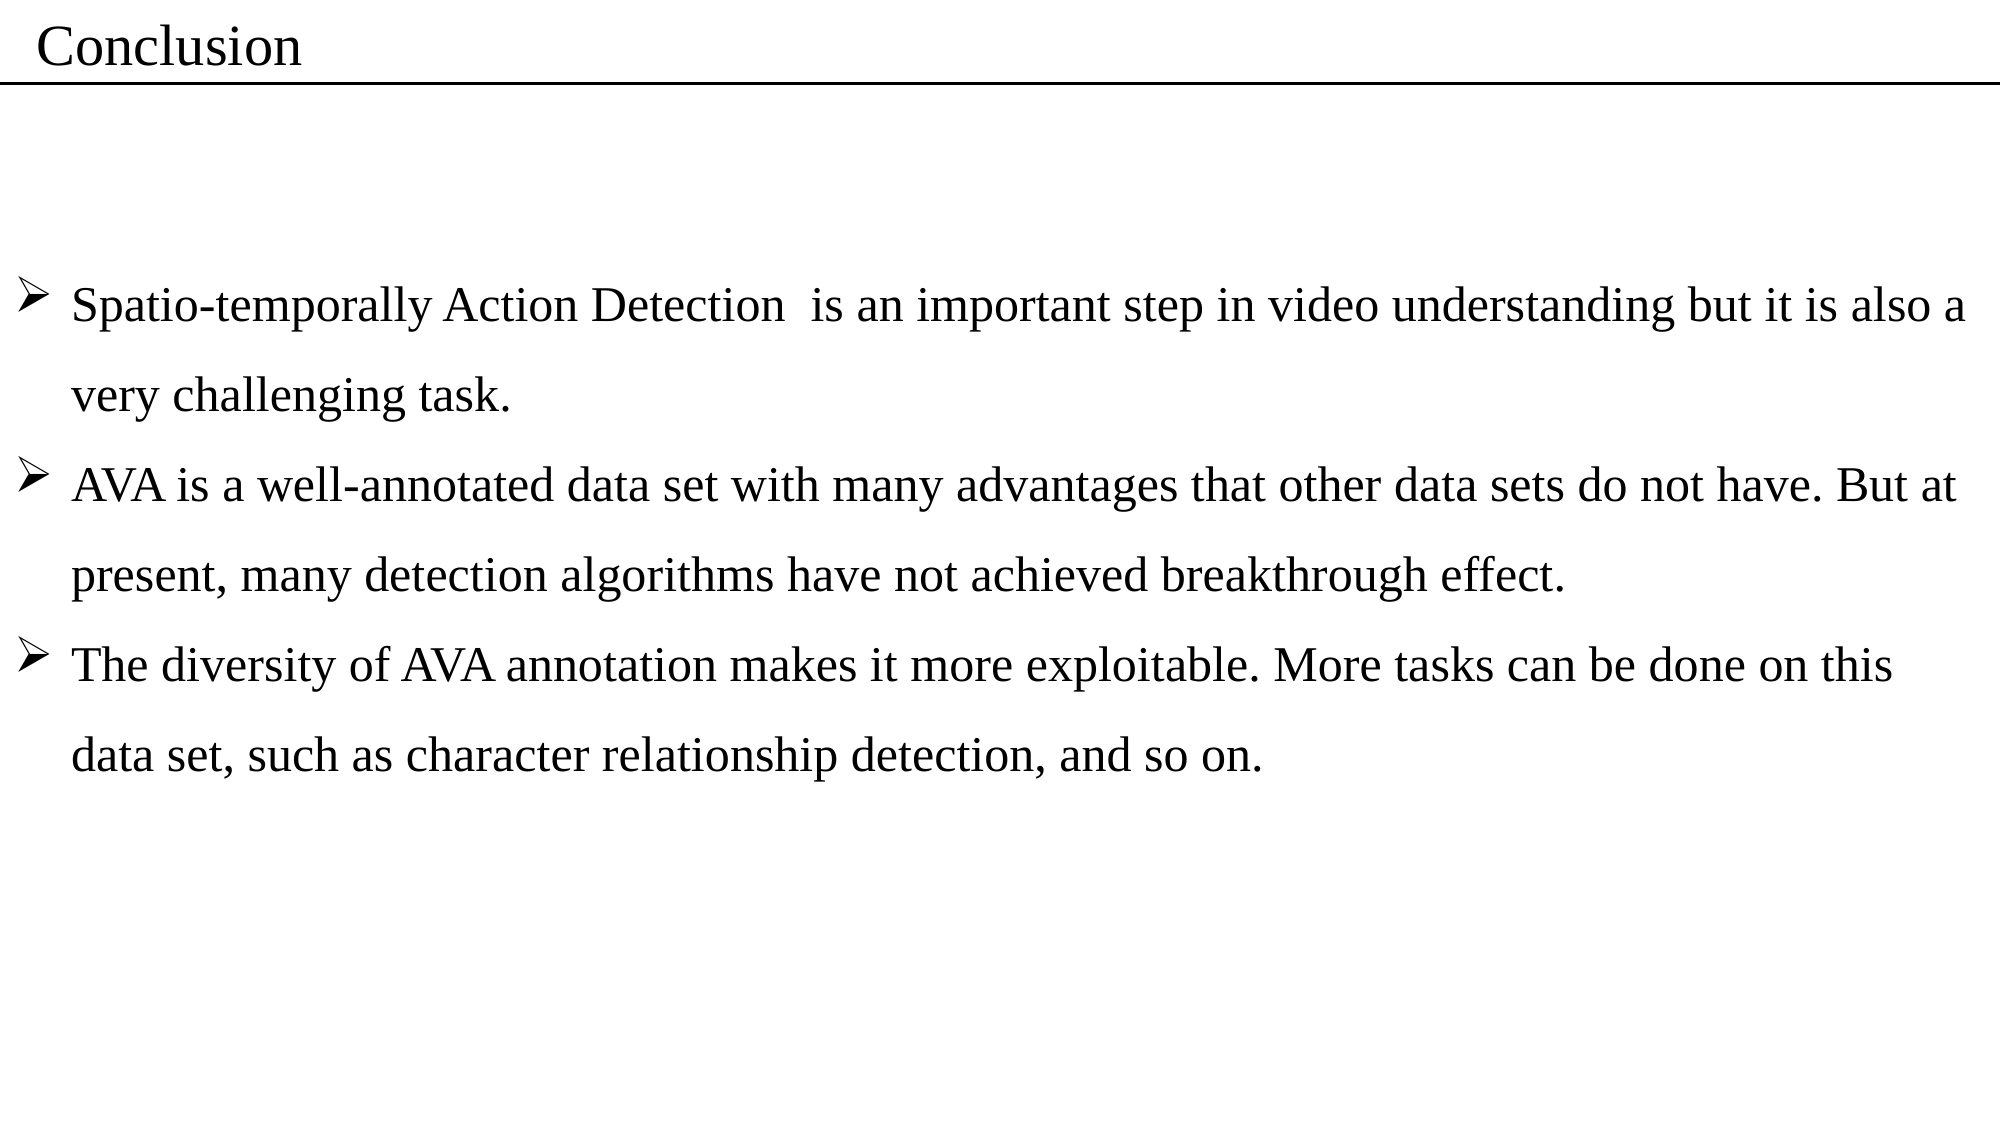

Conclusion
Spatio-temporally Action Detection  is an important step in video understanding but it is also a very challenging task.
AVA is a well-annotated data set with many advantages that other data sets do not have. But at present, many detection algorithms have not achieved breakthrough effect.
The diversity of AVA annotation makes it more exploitable. More tasks can be done on this data set, such as character relationship detection, and so on.